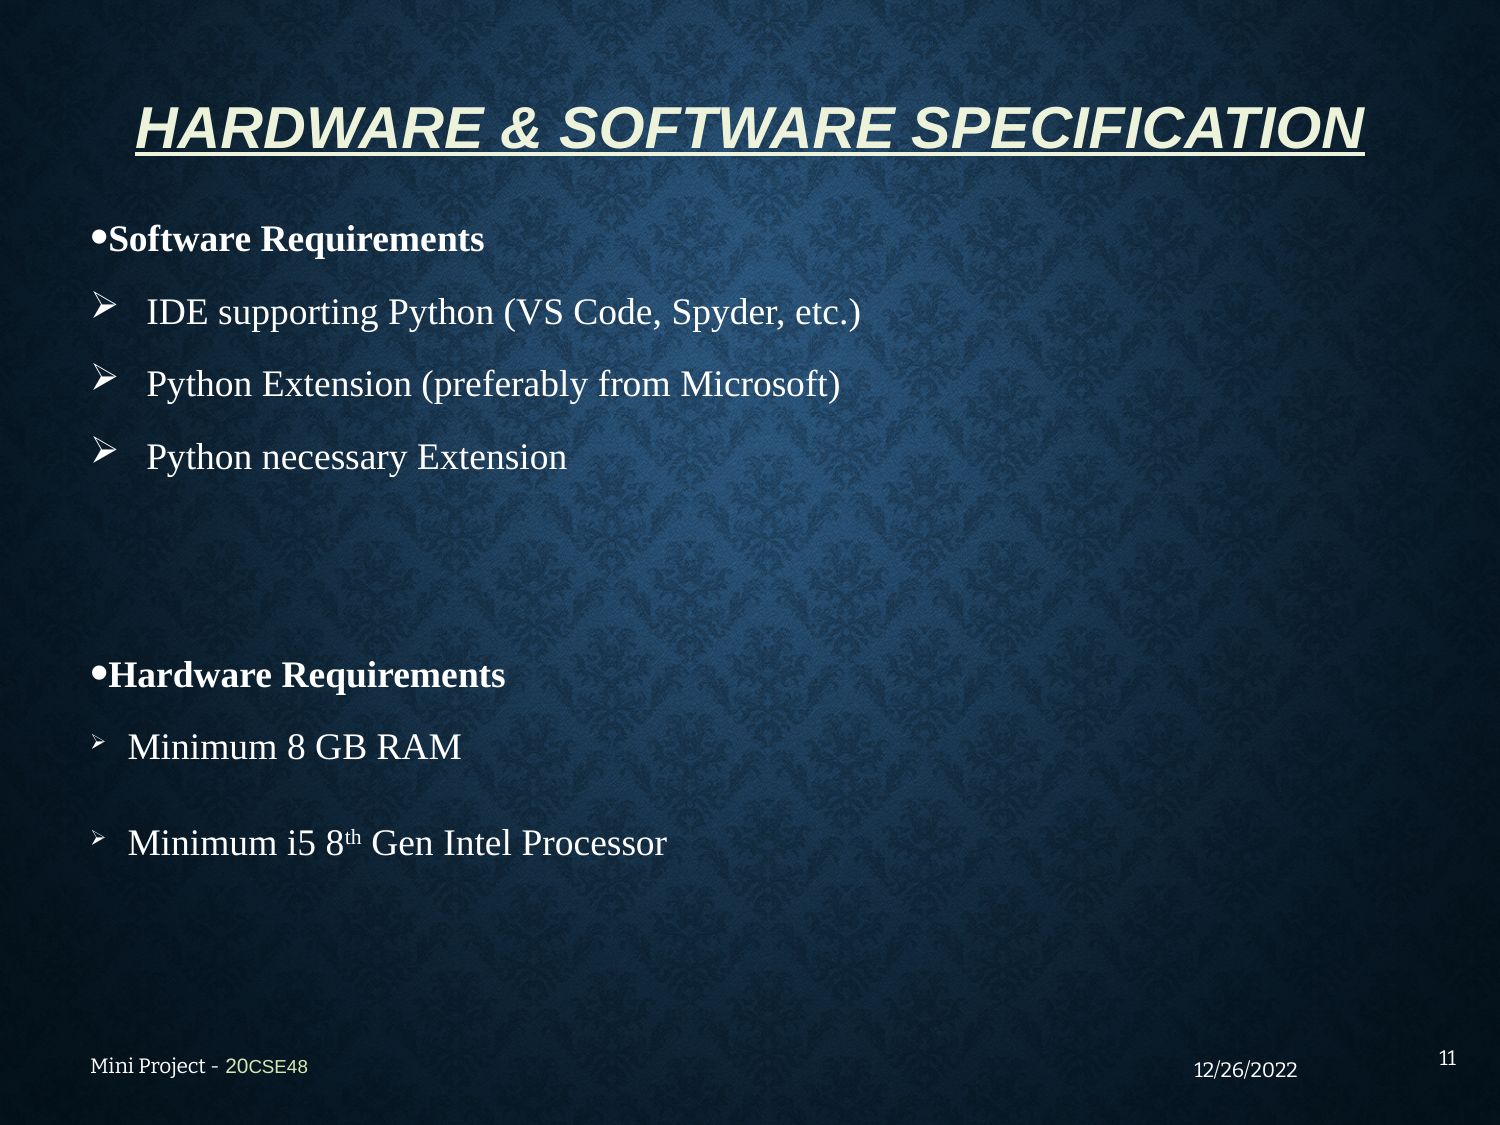

# Hardware & Software Specification
Software Requirements
IDE supporting Python (VS Code, Spyder, etc.)
Python Extension (preferably from Microsoft)
Python necessary Extension

Hardware Requirements
Minimum 8 GB RAM
Minimum i5 8th Gen Intel Processor
11
Mini Project - 20CSE48
12/26/2022